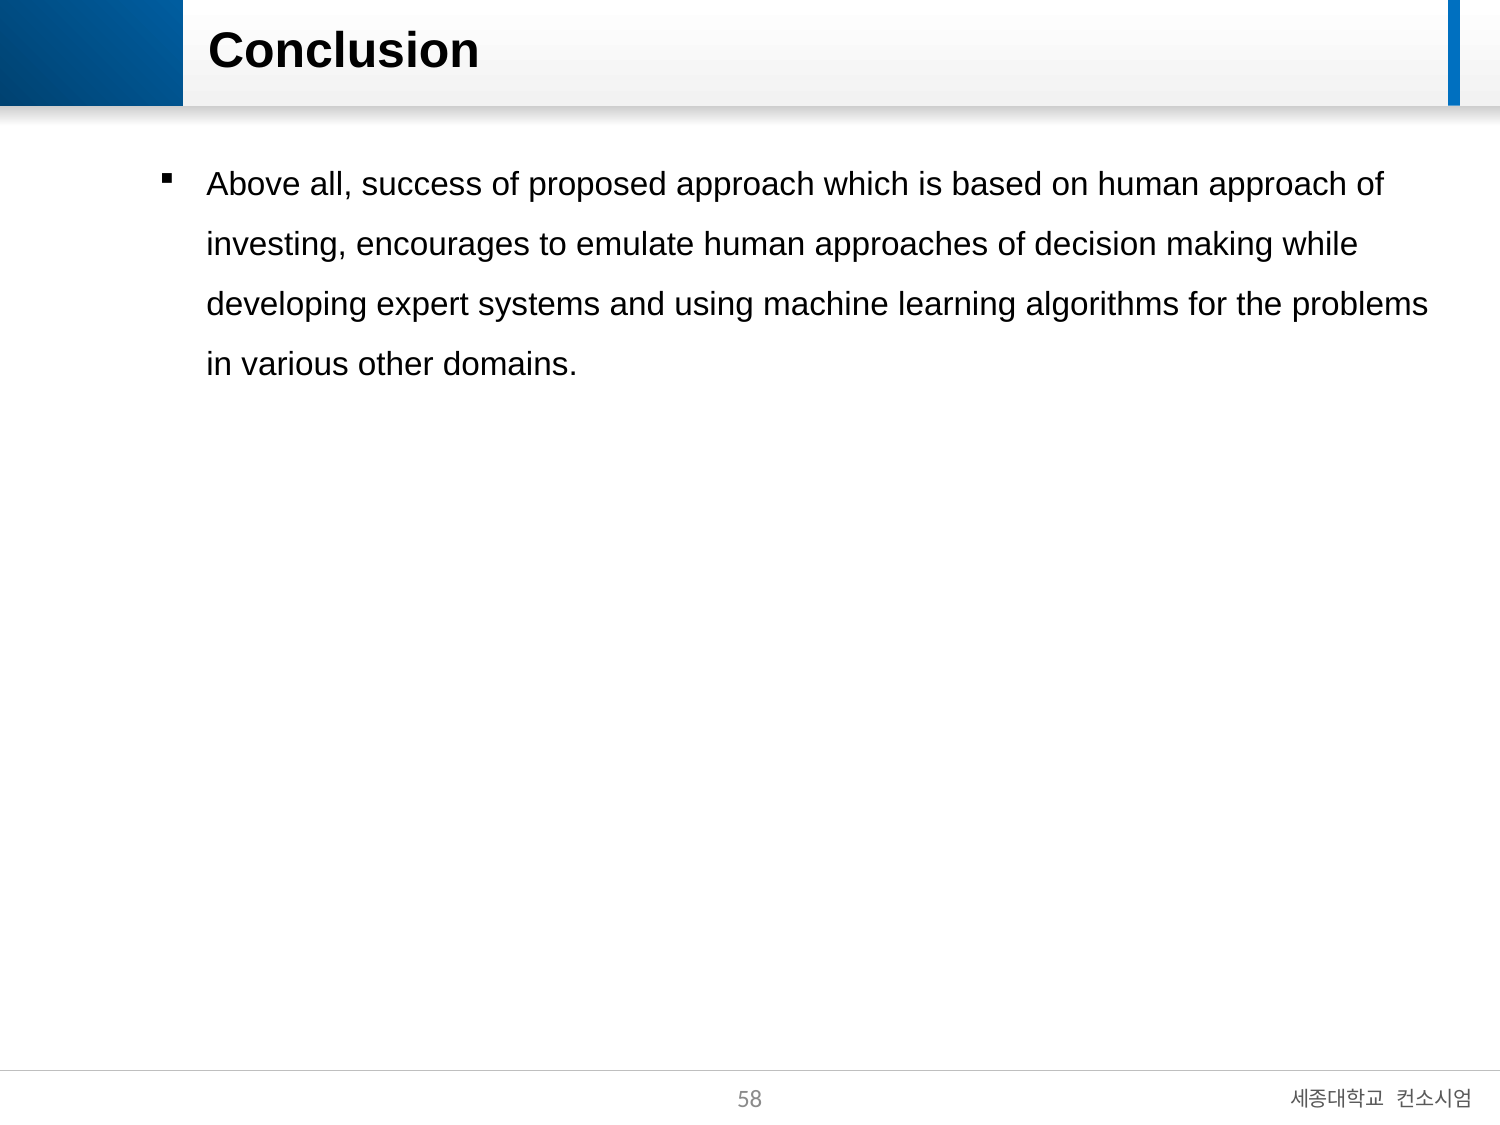

# Conclusion
Above all, success of proposed approach which is based on human approach of investing, encourages to emulate human approaches of decision making while developing expert systems and using machine learning algorithms for the problems in various other domains.